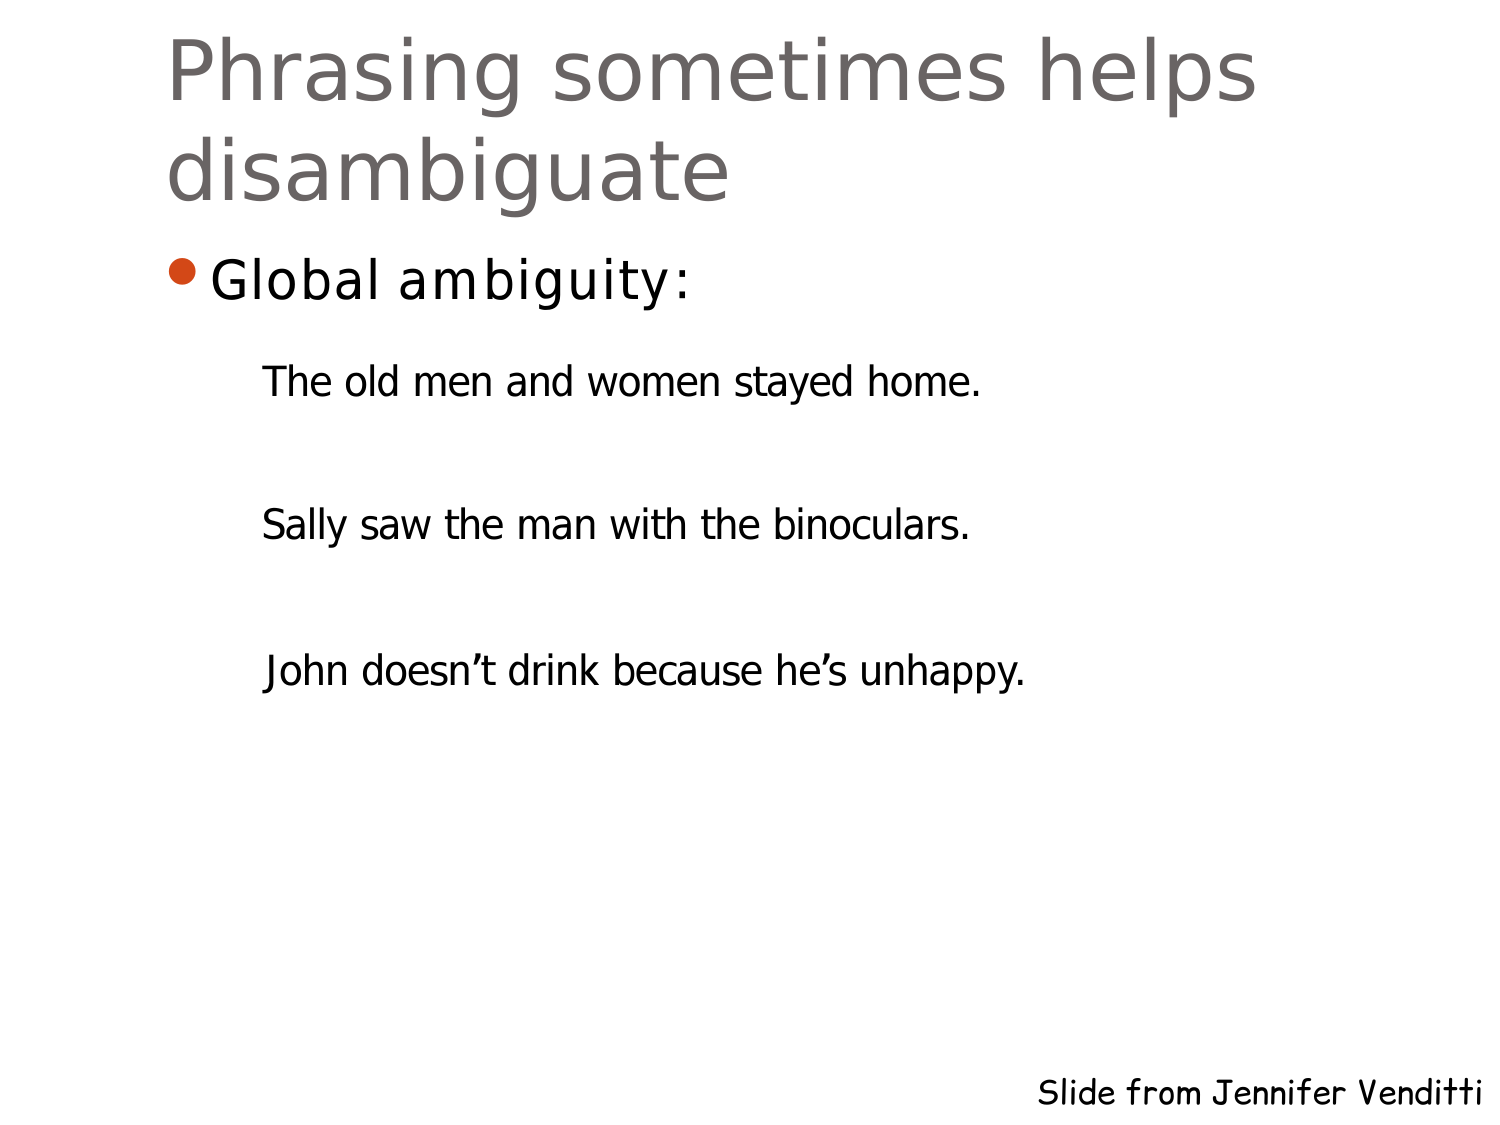

# Phrasing sometimes helps disambiguate
Global ambiguity:

The old men and women stayed home.

Sally saw the man with the binoculars.

John doesn’t drink because he’s unhappy.

Slide from Jennifer Venditti